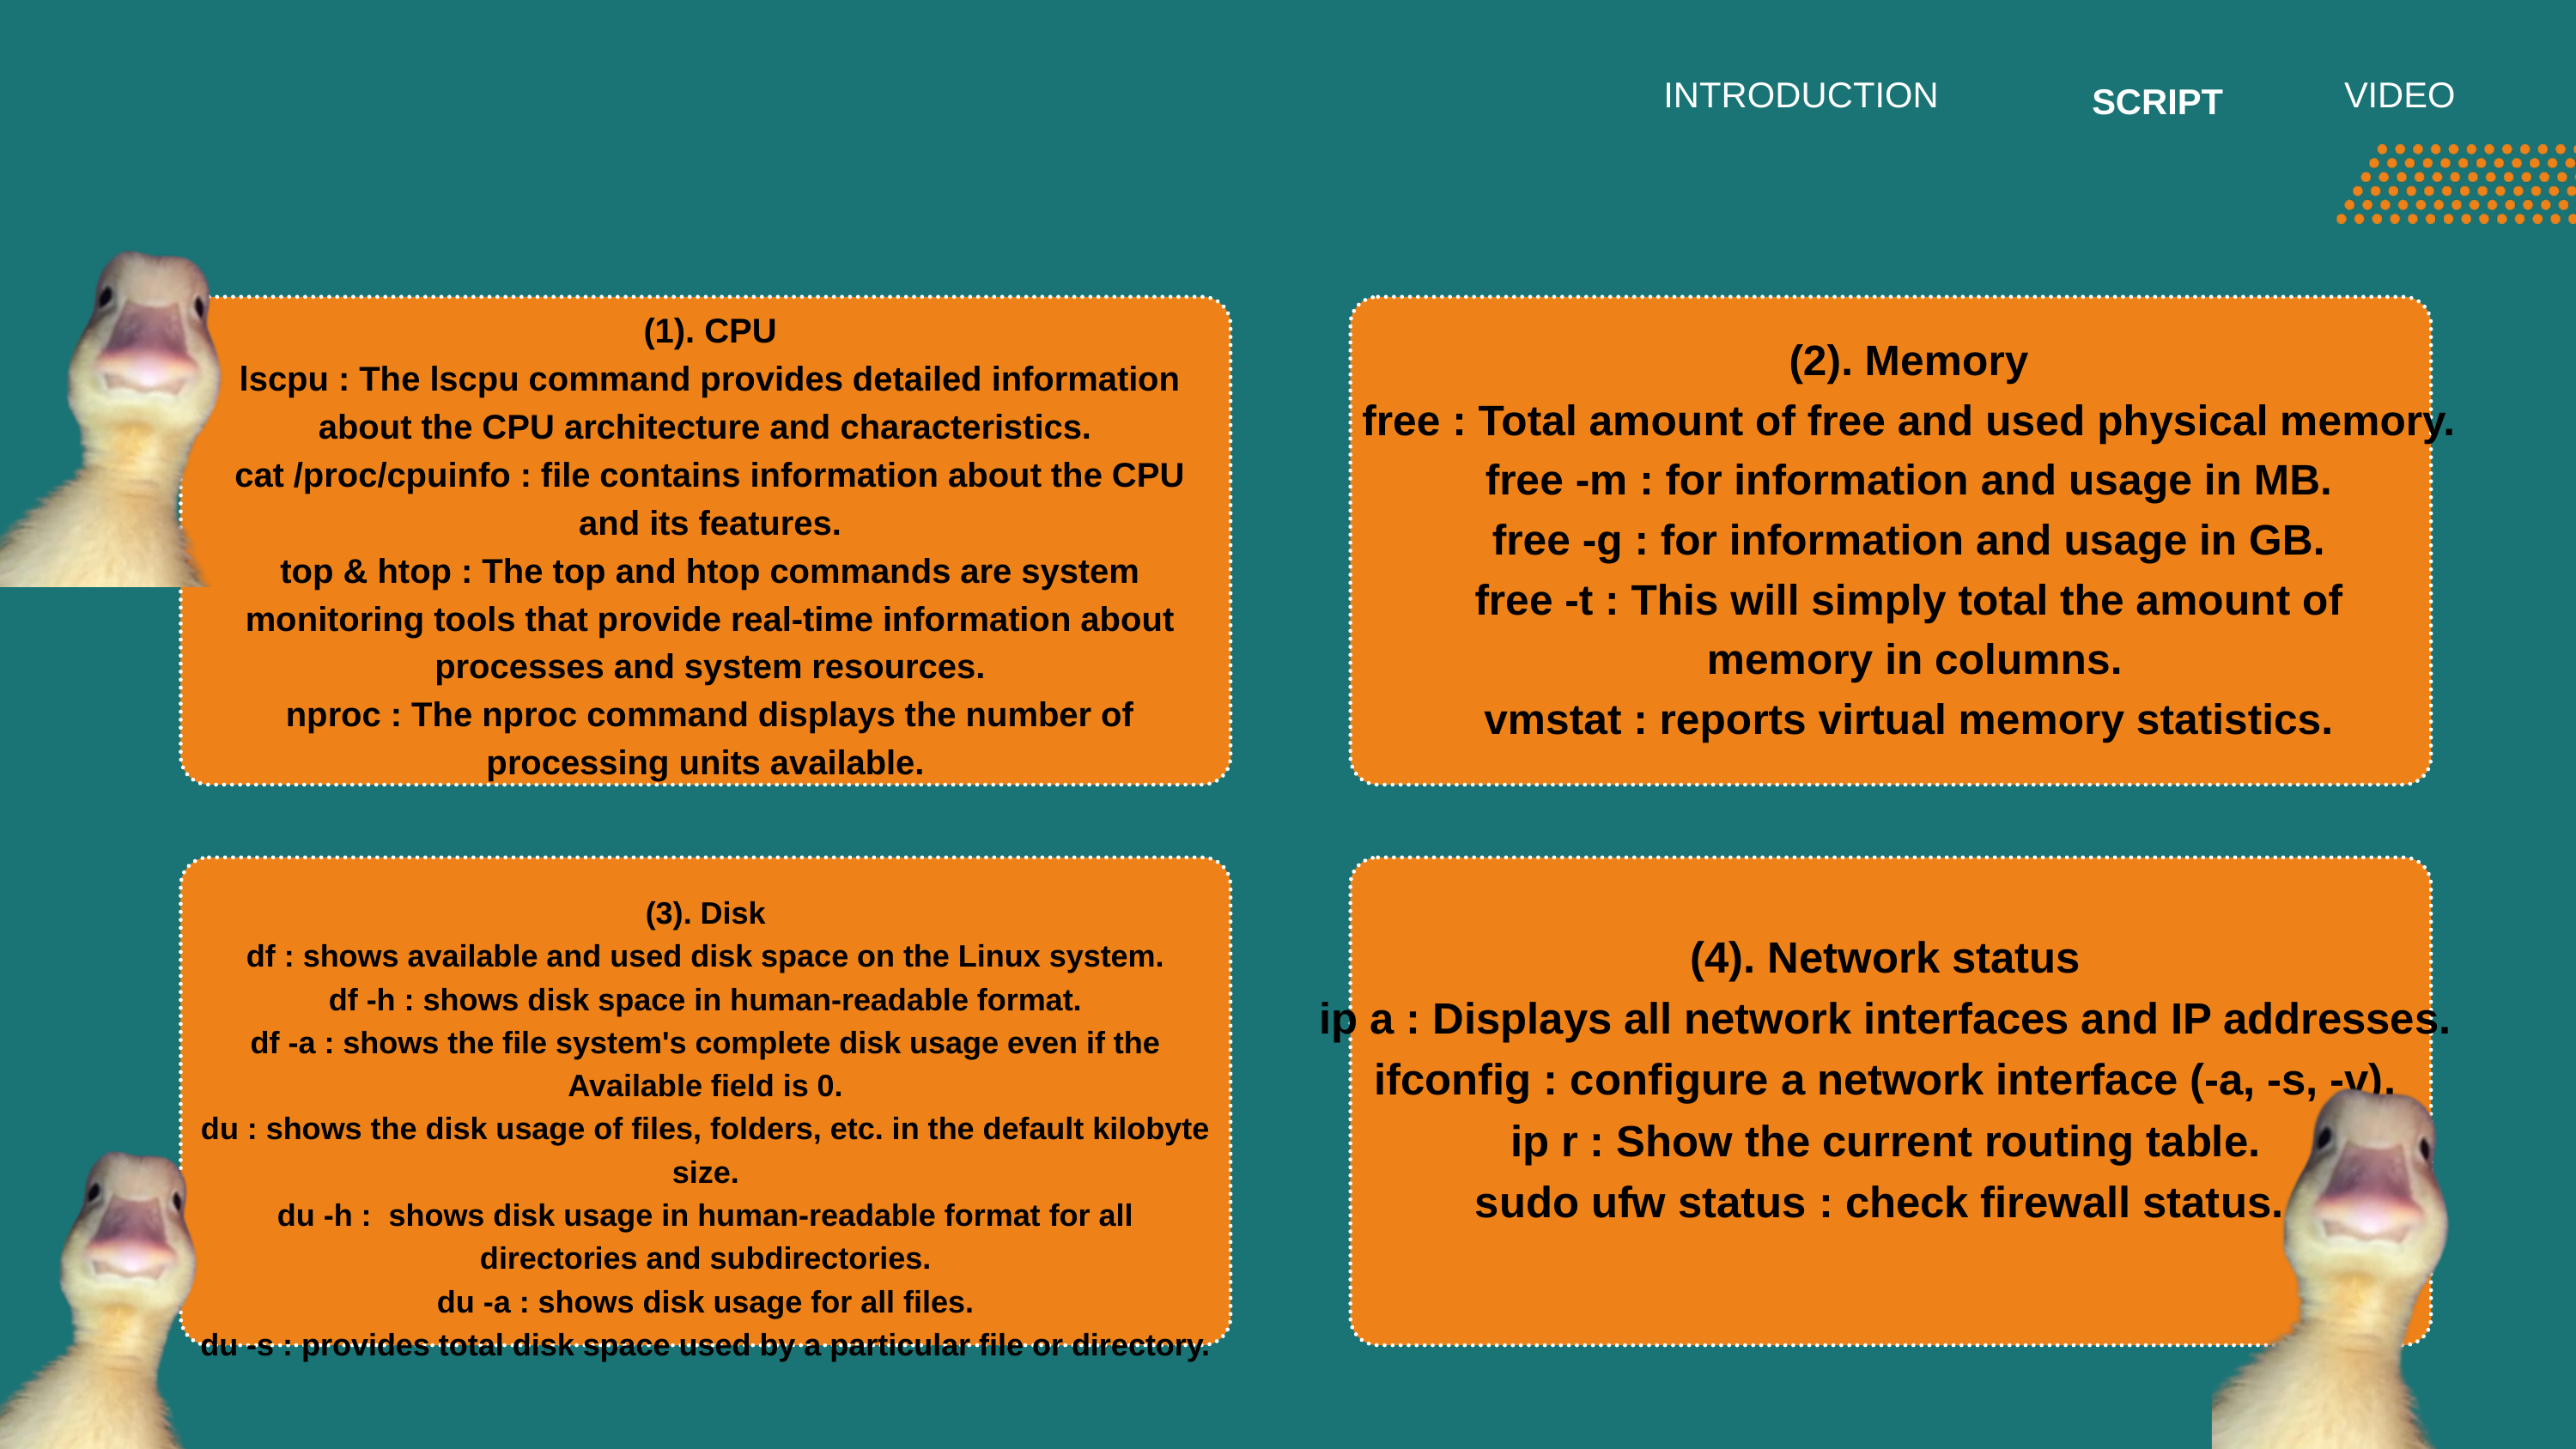

INTRODUCTION
VIDEO
SCRIPT

(1). CPU
lscpu : The lscpu command provides detailed information about the CPU architecture and characteristics.
cat /proc/cpuinfo : file contains information about the CPU and its features.
top & htop : The top and htop commands are system monitoring tools that provide real-time information about processes and system resources.
nproc : The nproc command displays the number of processing units available.

(2). Memory
free : Total amount of free and used physical memory.
free -m : for information and usage in MB.
free -g : for information and usage in GB.
free -t : This will simply total the amount of
 memory in columns.
vmstat : reports virtual memory statistics.

(3). Disk
df : shows available and used disk space on the Linux system.
df -h : shows disk space in human-readable format.
df -a : shows the file system's complete disk usage even if the Available field is 0.
du : shows the disk usage of files, folders, etc. in the default kilobyte size.
du -h :  shows disk usage in human-readable format for all directories and subdirectories.
du -a : shows disk usage for all files.
du -s : provides total disk space used by a particular file or directory.
(4). Network status
ip a : Displays all network interfaces and IP addresses.
ifconfig : configure a network interface (-a, -s, -v).
ip r : Show the current routing table.
sudo ufw status : check firewall status.